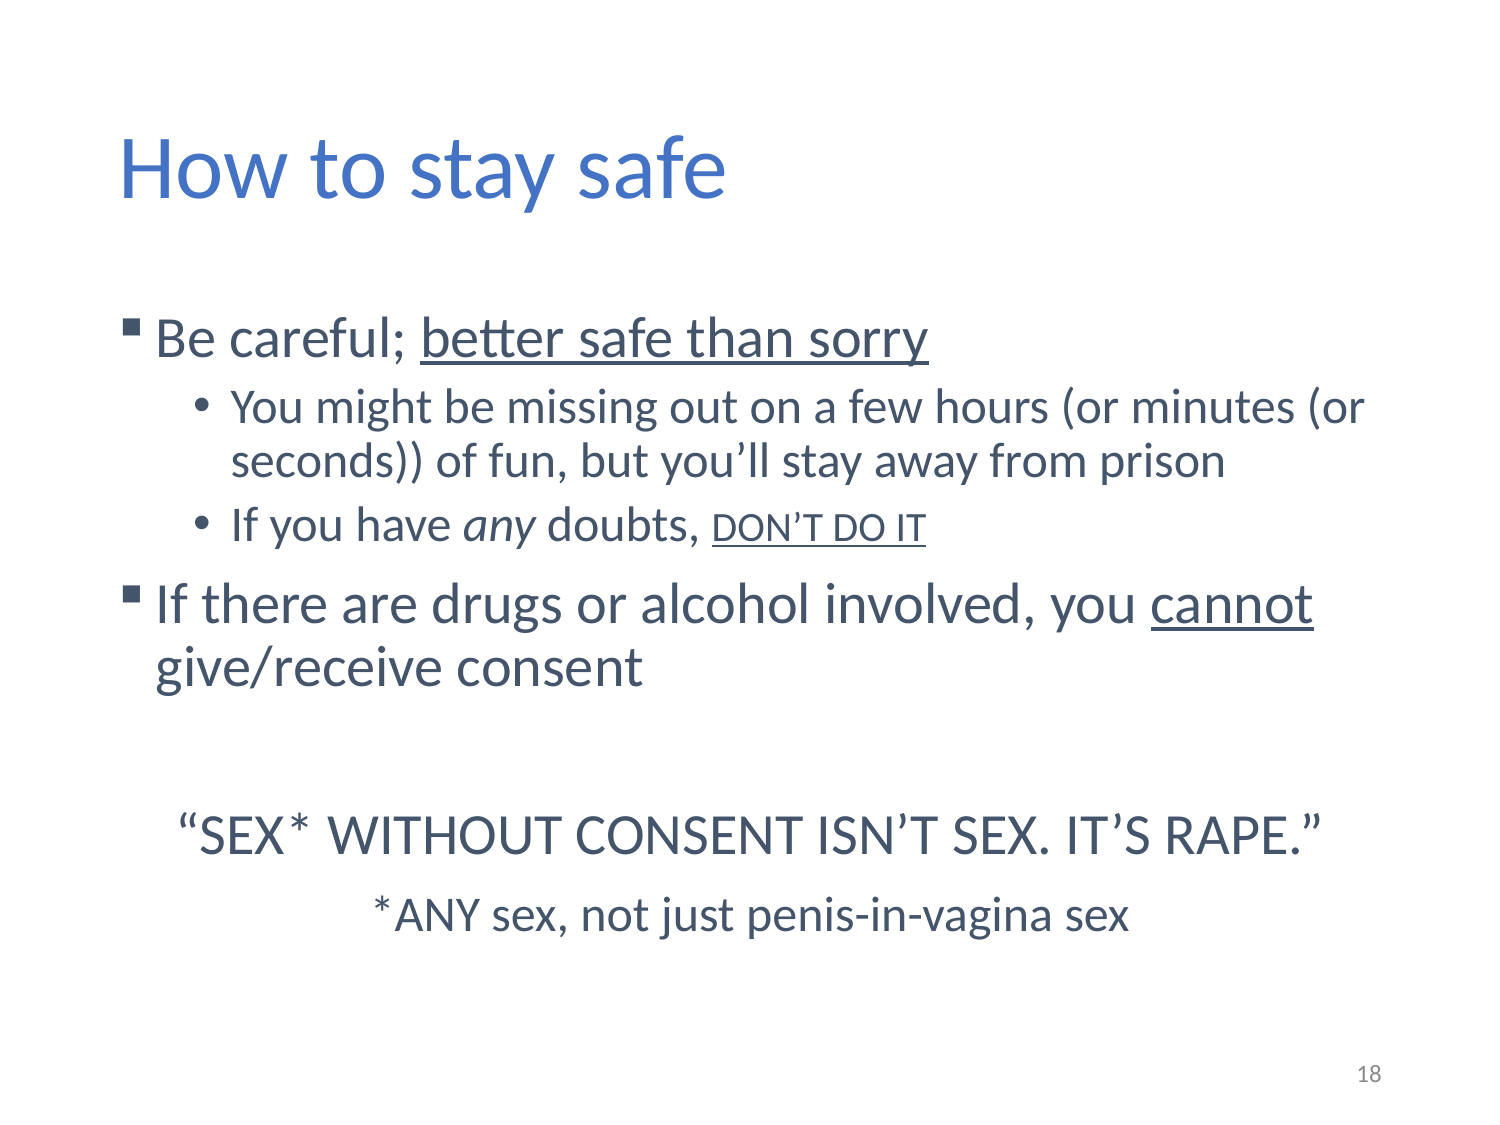

# How to stay safe
Be careful; better safe than sorry
You might be missing out on a few hours (or minutes (or seconds)) of fun, but you’ll stay away from prison
If you have any doubts, DON’T DO IT
If there are drugs or alcohol involved, you cannot give/receive consent

“SEX* WITHOUT CONSENT ISN’T SEX. IT’S RAPE.”
*ANY sex, not just penis-in-vagina sex
18